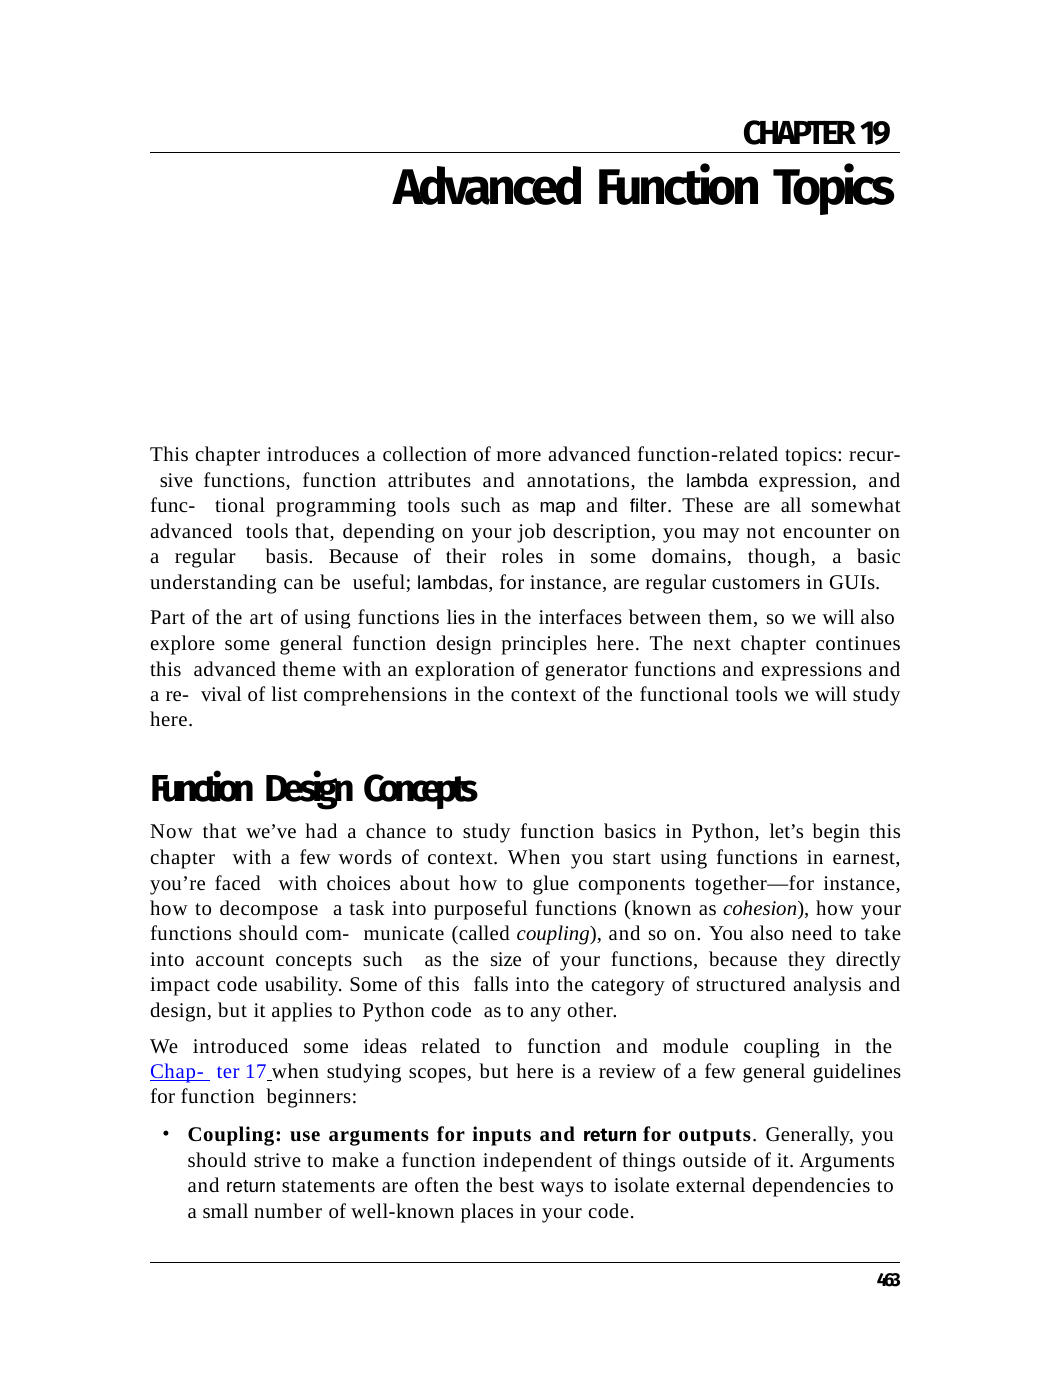

CHAPTER 19
# Advanced Function Topics

This chapter introduces a collection of more advanced function-related topics: recur-  sive functions, function attributes and annotations, the lambda expression, and func-  tional programming tools such as map and filter. These are all somewhat advanced  tools that, depending on your job description, you may not encounter on a regular  basis. Because of their roles in some domains, though, a basic understanding can be  useful; lambdas, for instance, are regular customers in GUIs.
Part of the art of using functions lies in the interfaces between them, so we will also  explore some general function design principles here. The next chapter continues this  advanced theme with an exploration of generator functions and expressions and a re-  vival of list comprehensions in the context of the functional tools we will study here.

Function Design Concepts
Now that we’ve had a chance to study function basics in Python, let’s begin this chapter  with a few words of context. When you start using functions in earnest, you’re faced  with choices about how to glue components together—for instance, how to decompose  a task into purposeful functions (known as cohesion), how your functions should com-  municate (called coupling), and so on. You also need to take into account concepts such  as the size of your functions, because they directly impact code usability. Some of this  falls into the category of structured analysis and design, but it applies to Python code  as to any other.
We introduced some ideas related to function and module coupling in the Chap-  ter 17 when studying scopes, but here is a review of a few general guidelines for function  beginners:
Coupling: use arguments for inputs and return for outputs. Generally, you  should strive to make a function independent of things outside of it. Arguments  and return statements are often the best ways to isolate external dependencies to  a small number of well-known places in your code.

463